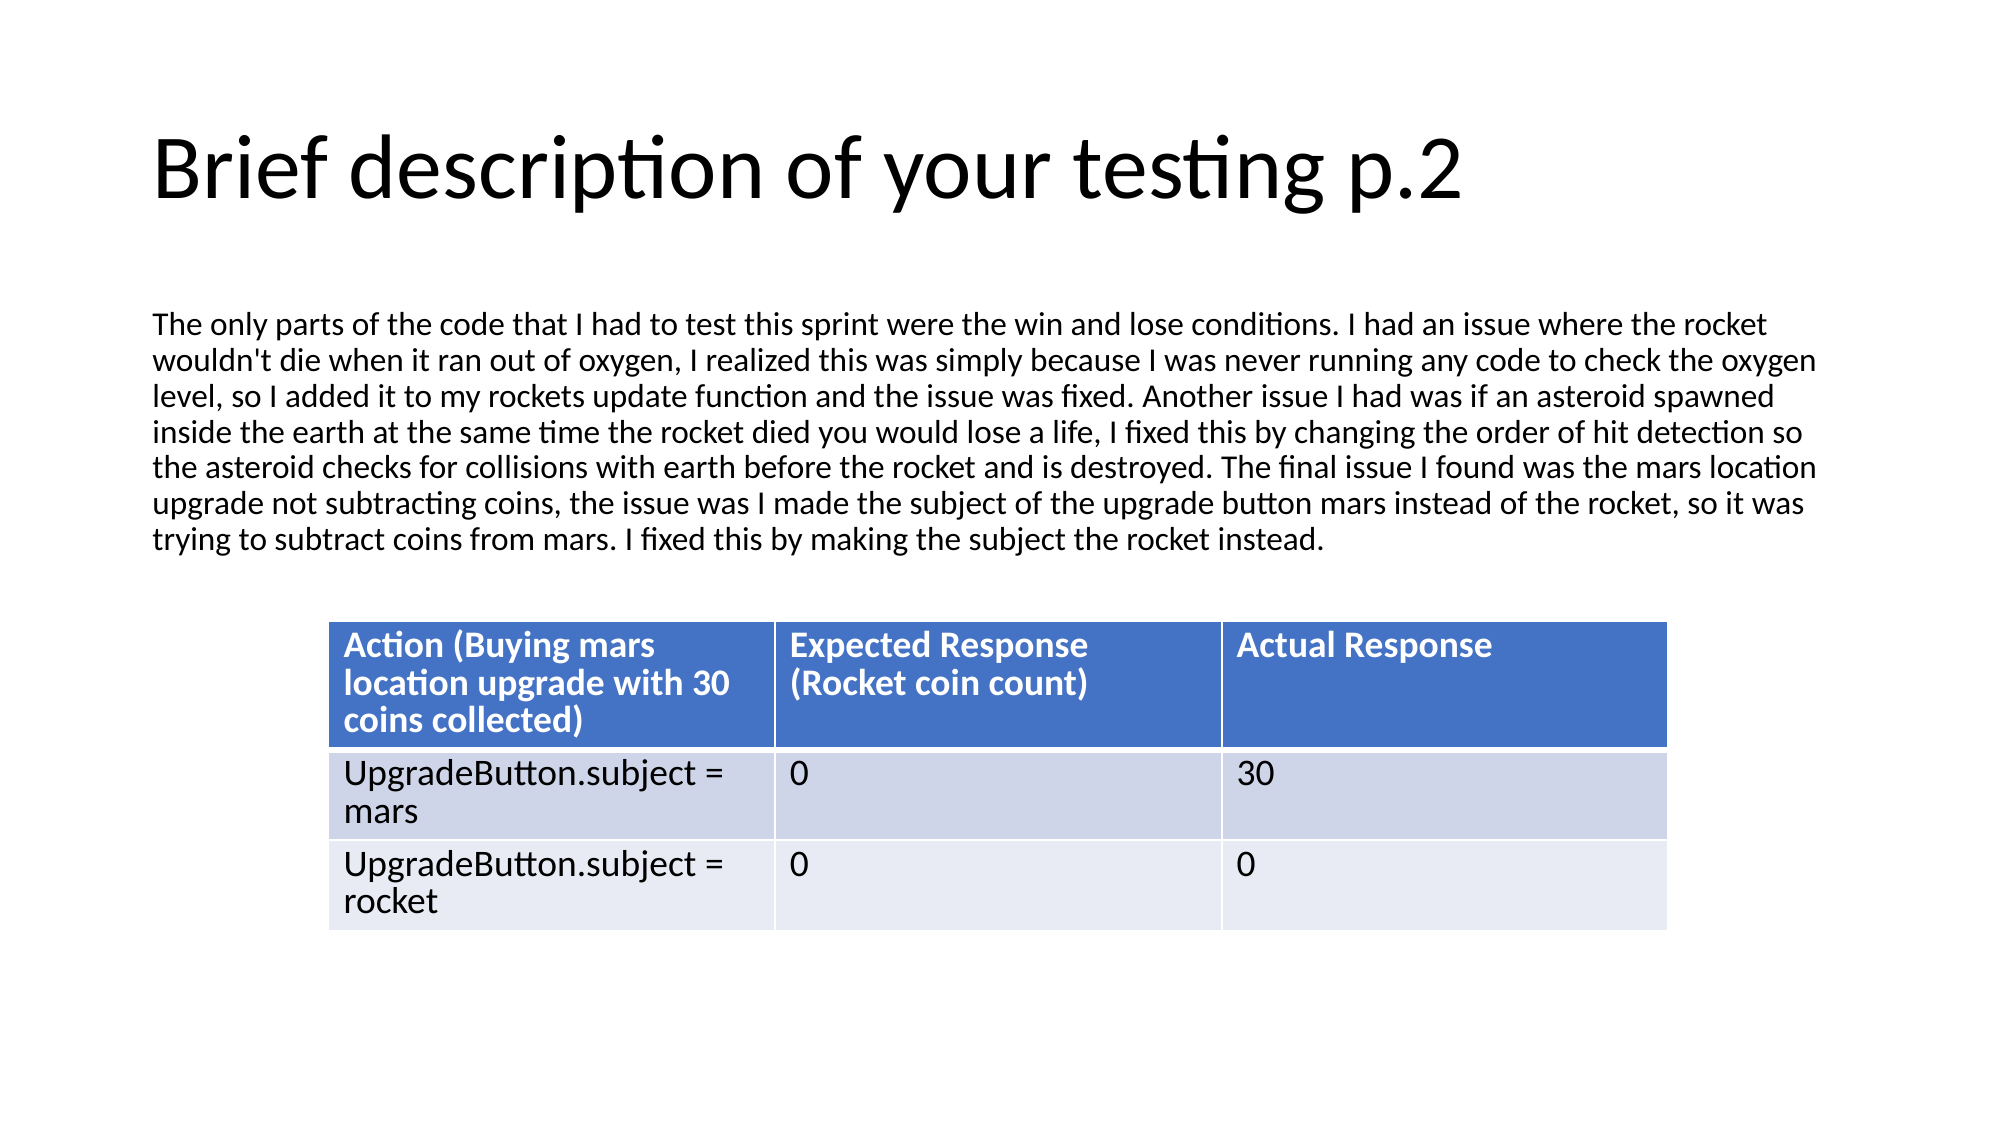

# Brief description of your testing p.2
The only parts of the code that I had to test this sprint were the win and lose conditions. I had an issue where the rocket wouldn't die when it ran out of oxygen, I realized this was simply because I was never running any code to check the oxygen level, so I added it to my rockets update function and the issue was fixed. Another issue I had was if an asteroid spawned inside the earth at the same time the rocket died you would lose a life, I fixed this by changing the order of hit detection so the asteroid checks for collisions with earth before the rocket and is destroyed. The final issue I found was the mars location upgrade not subtracting coins, the issue was I made the subject of the upgrade button mars instead of the rocket, so it was trying to subtract coins from mars. I fixed this by making the subject the rocket instead.

| Action (Buying mars location upgrade with 30 coins collected) | Expected Response (Rocket coin count) | Actual Response |
| --- | --- | --- |
| UpgradeButton.subject = mars | 0 | 30 |
| UpgradeButton.subject = rocket | 0 | 0 |